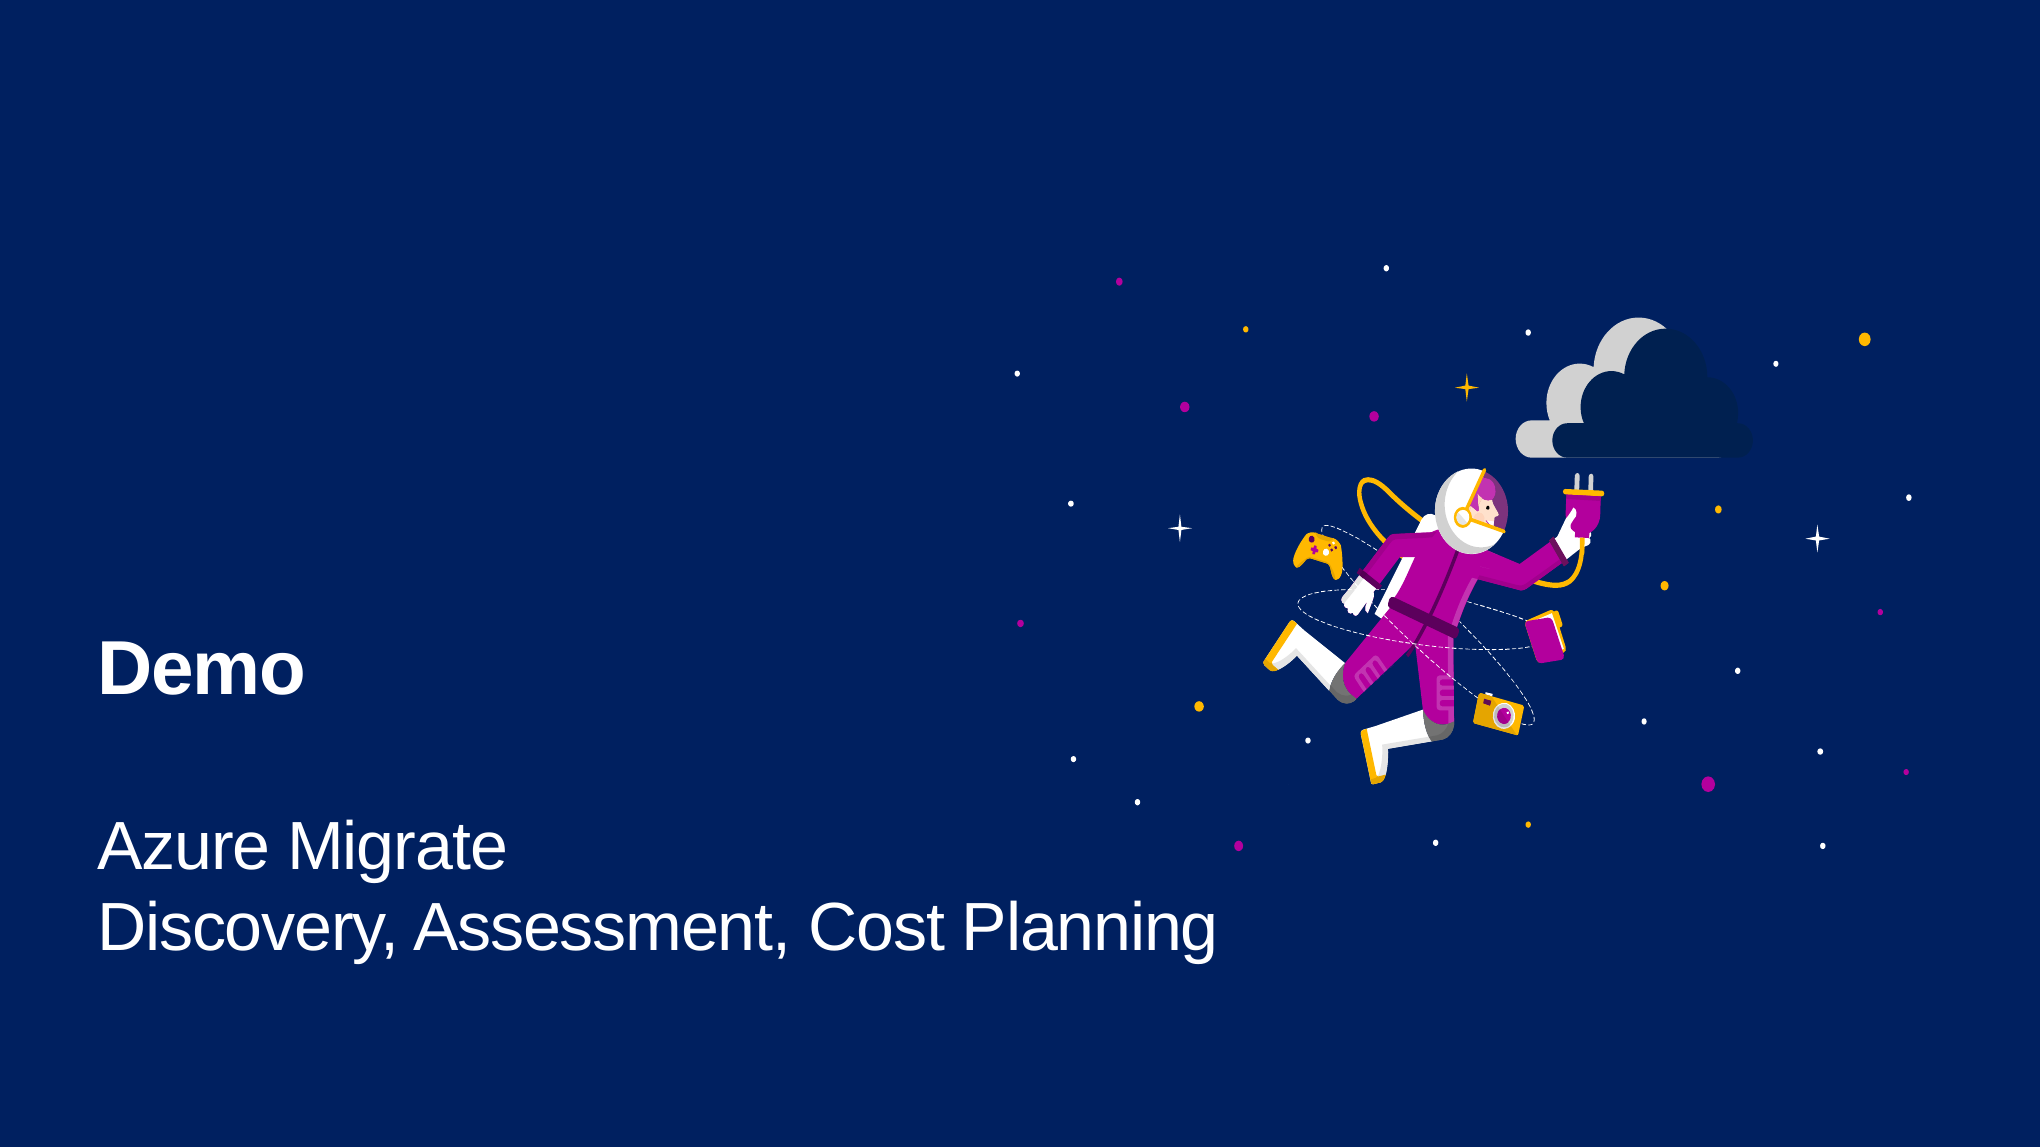

Demo

Azure Migrate
Discovery, Assessment, Cost Planning